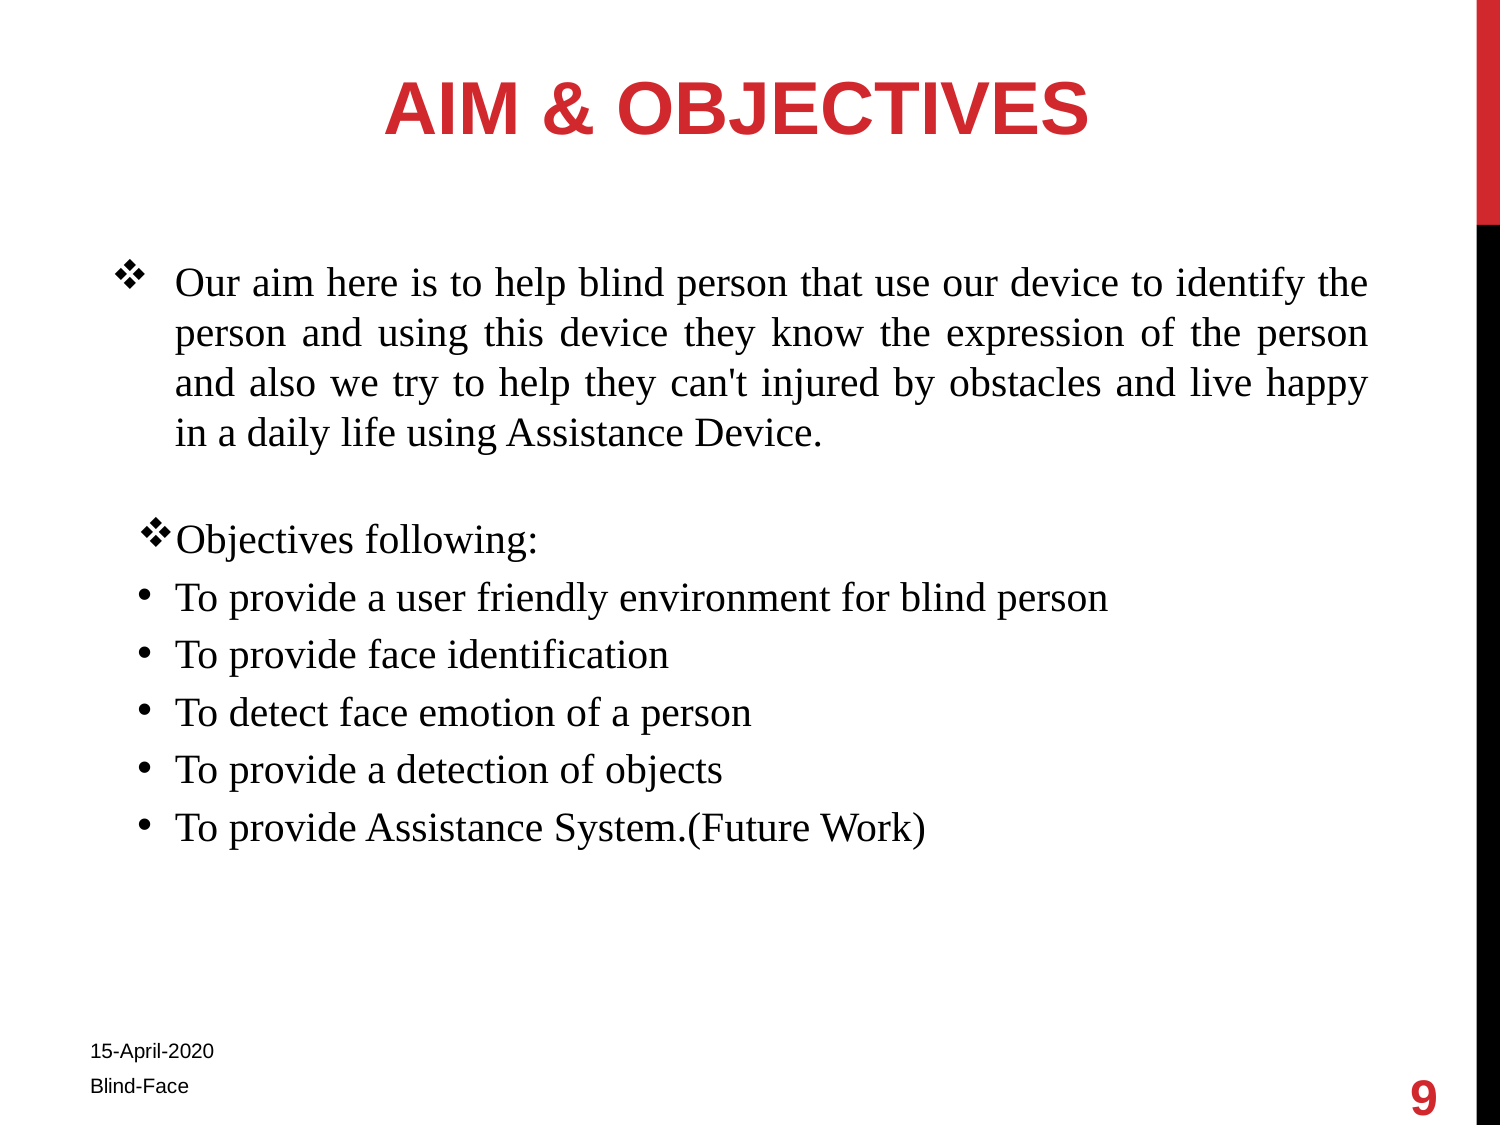

# AIM & OBJECTIVES

Our aim here is to help blind person that use our device to identify the person and using this device they know the expression of the person and also we try to help they can't injured by obstacles and live happy in a daily life using Assistance Device.

Objectives following:
To provide a user friendly environment for blind person
To provide face identification
To detect face emotion of a person
To provide a detection of objects
To provide Assistance System.(Future Work)

9
15-April-2020
Blind-Face